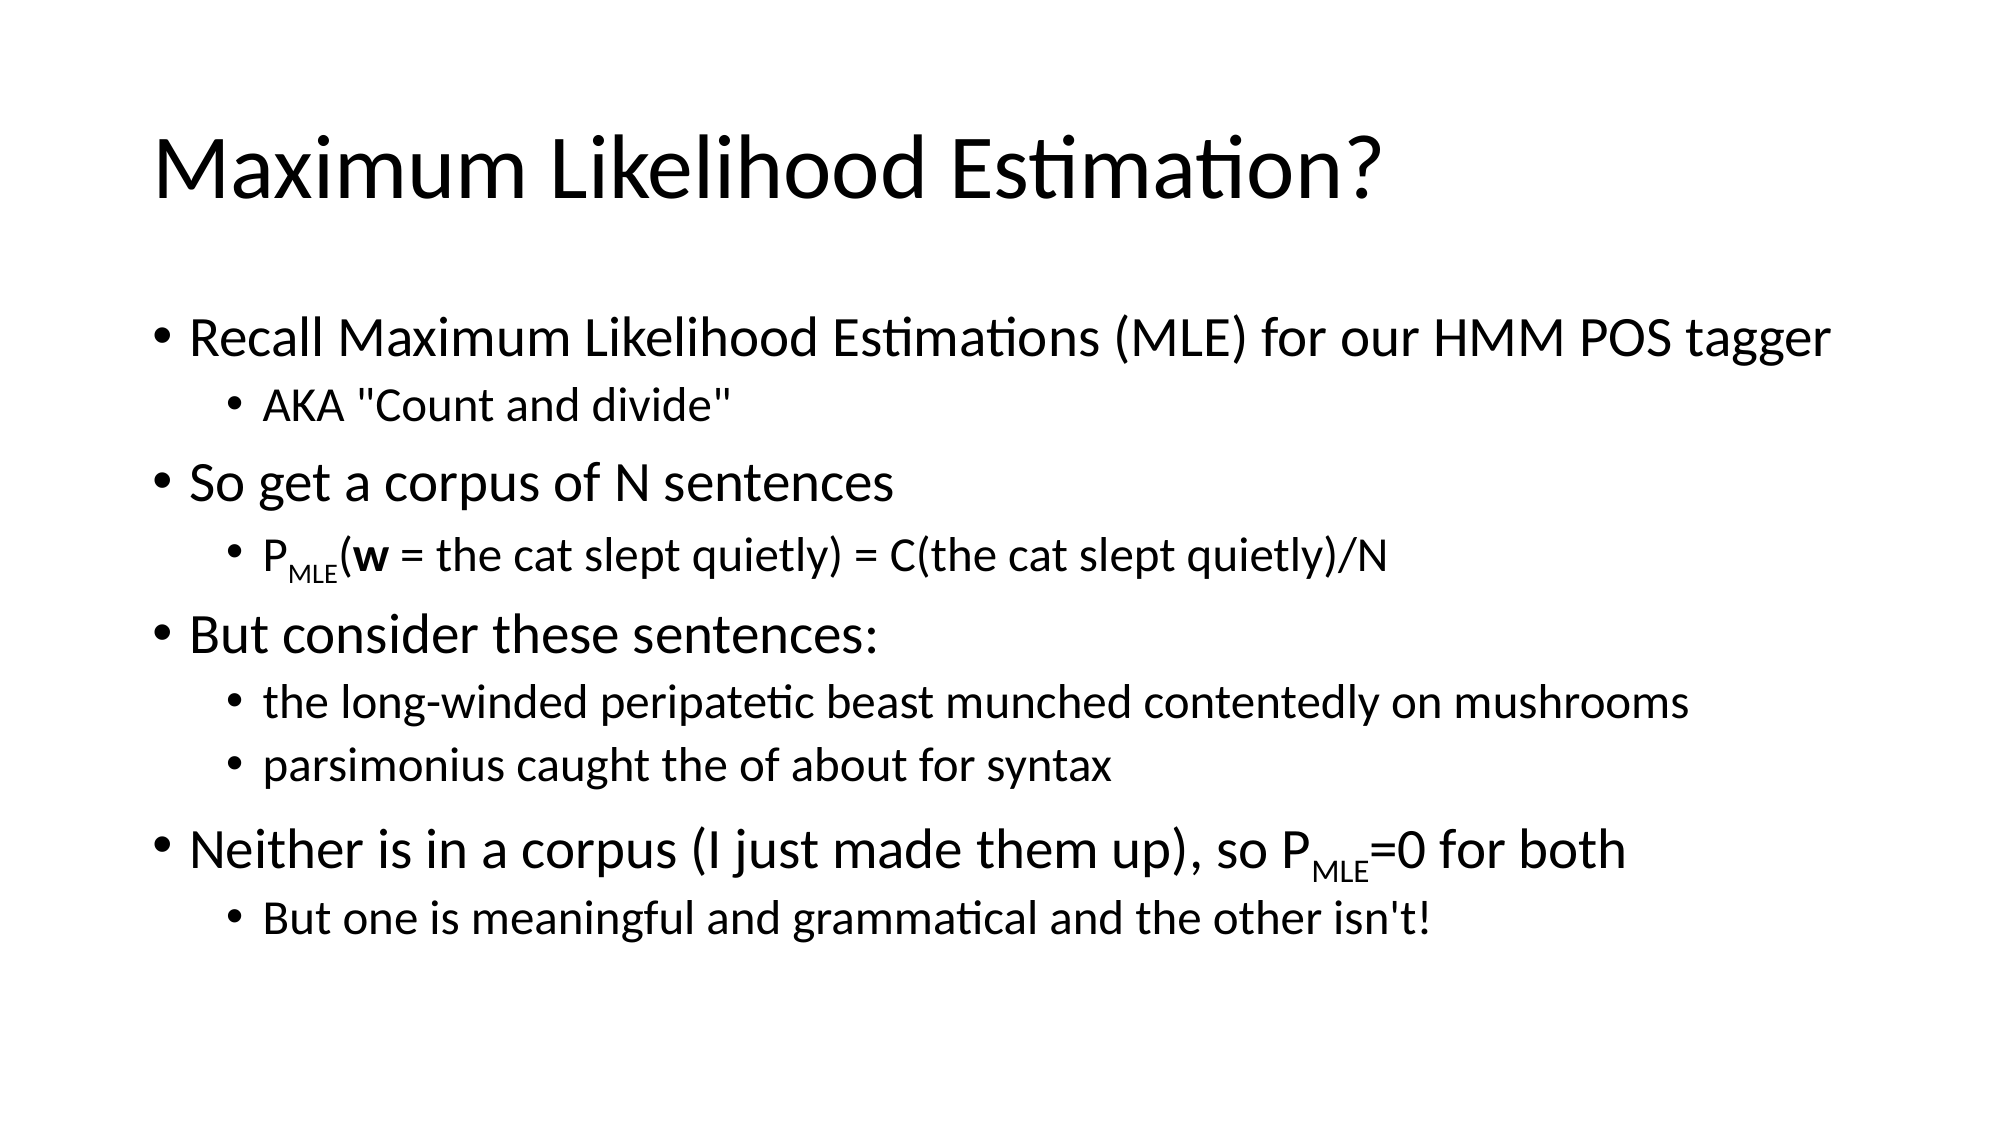

# Maximum Likelihood Estimation?
Recall Maximum Likelihood Estimations (MLE) for our HMM POS tagger
AKA "Count and divide"
So get a corpus of N sentences
PMLE(w = the cat slept quietly) = C(the cat slept quietly)/N
But consider these sentences:
the long-winded peripatetic beast munched contentedly on mushrooms
parsimonius caught the of about for syntax
Neither is in a corpus (I just made them up), so PMLE=0 for both
But one is meaningful and grammatical and the other isn't!